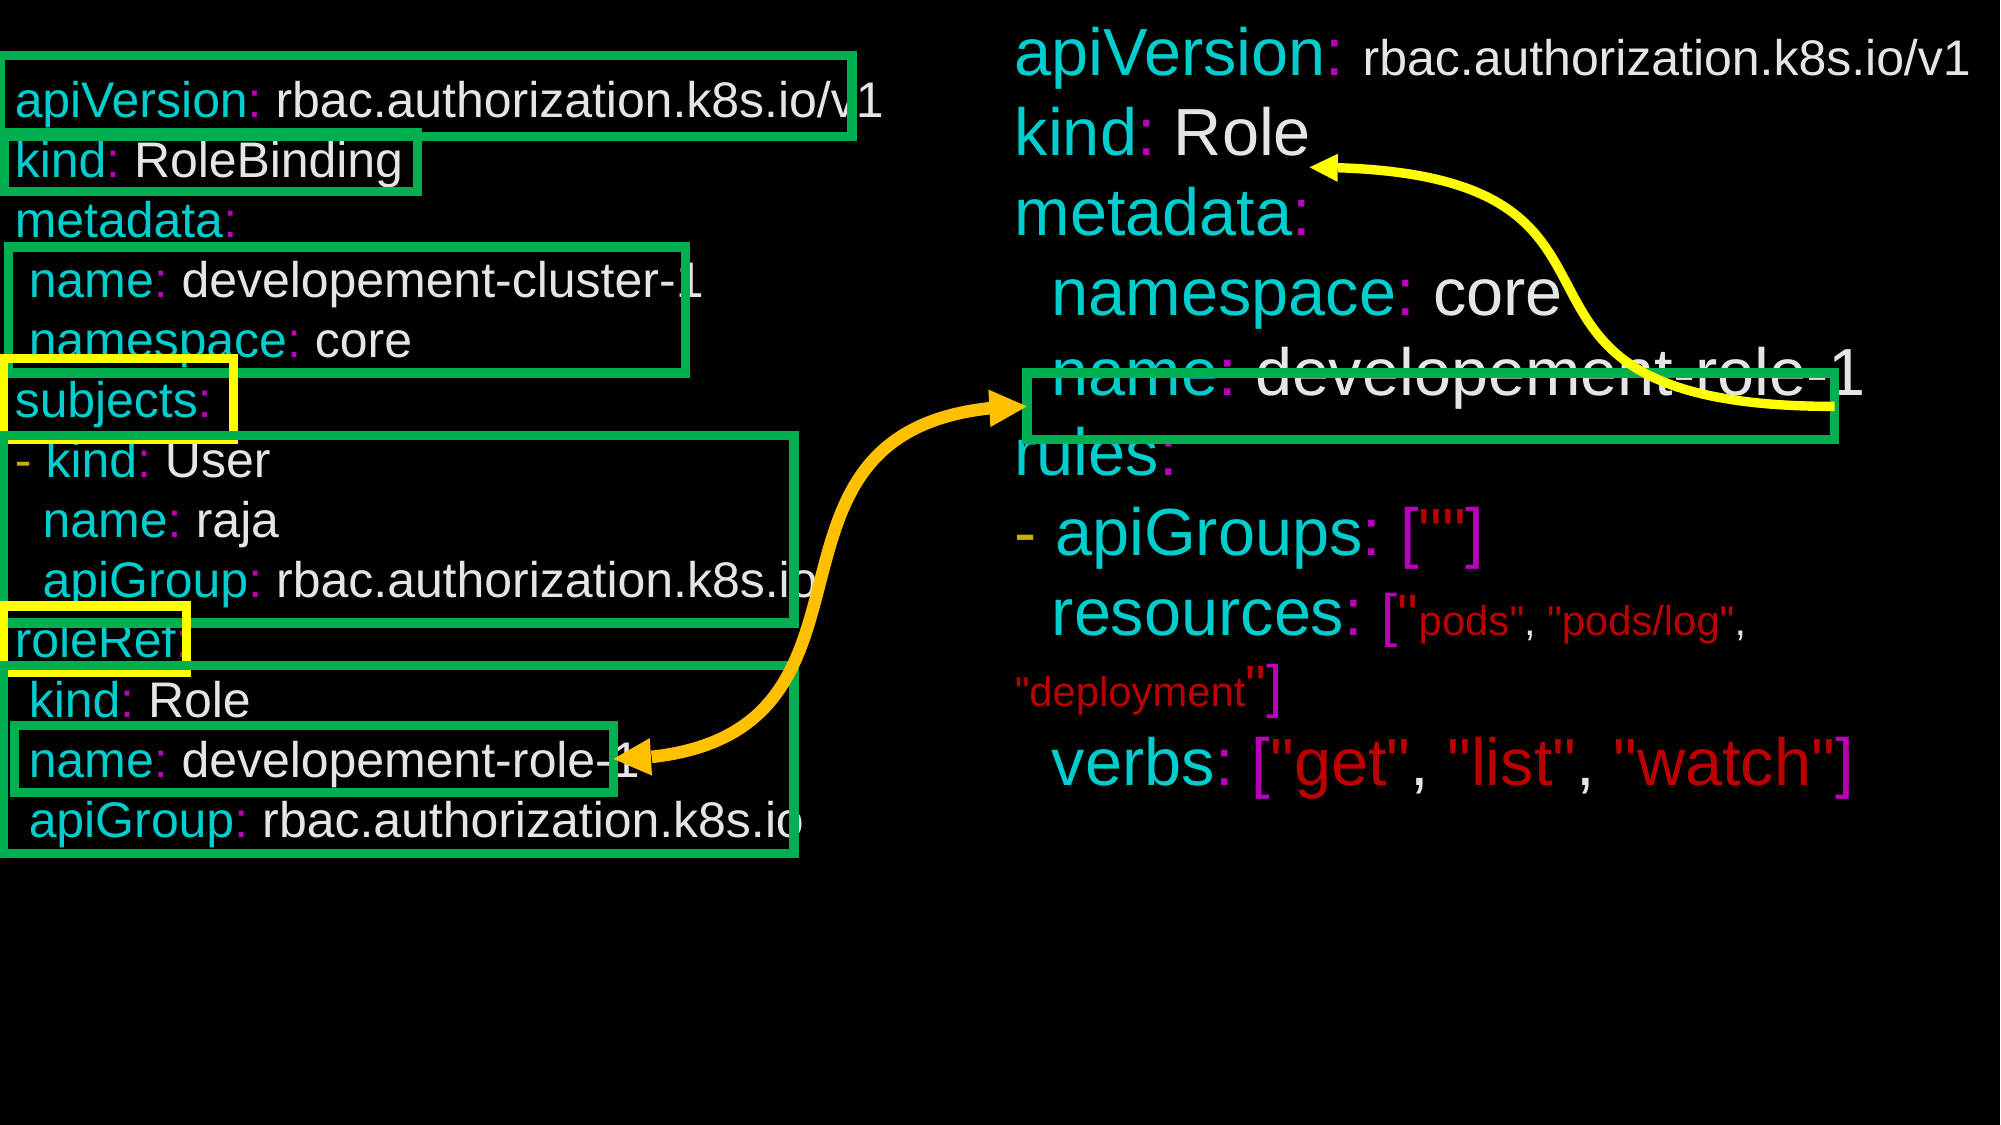

apiVersion: rbac.authorization.k8s.io/v1
kind: RoleBinding
metadata:
 name: developement-cluster-1
 namespace: core
subjects:
- kind: User
  name: raja
  apiGroup: rbac.authorization.k8s.io
roleRef:
 kind: Role
 name: developement-role-1
 apiGroup: rbac.authorization.k8s.io
apiVersion: rbac.authorization.k8s.io/v1
kind: Role
metadata:
  namespace: core
  name: developement-role-1
rules:
- apiGroups: [""]
  resources: ["pods", "pods/log", "deployment"]
  verbs: ["get", "list", "watch"]